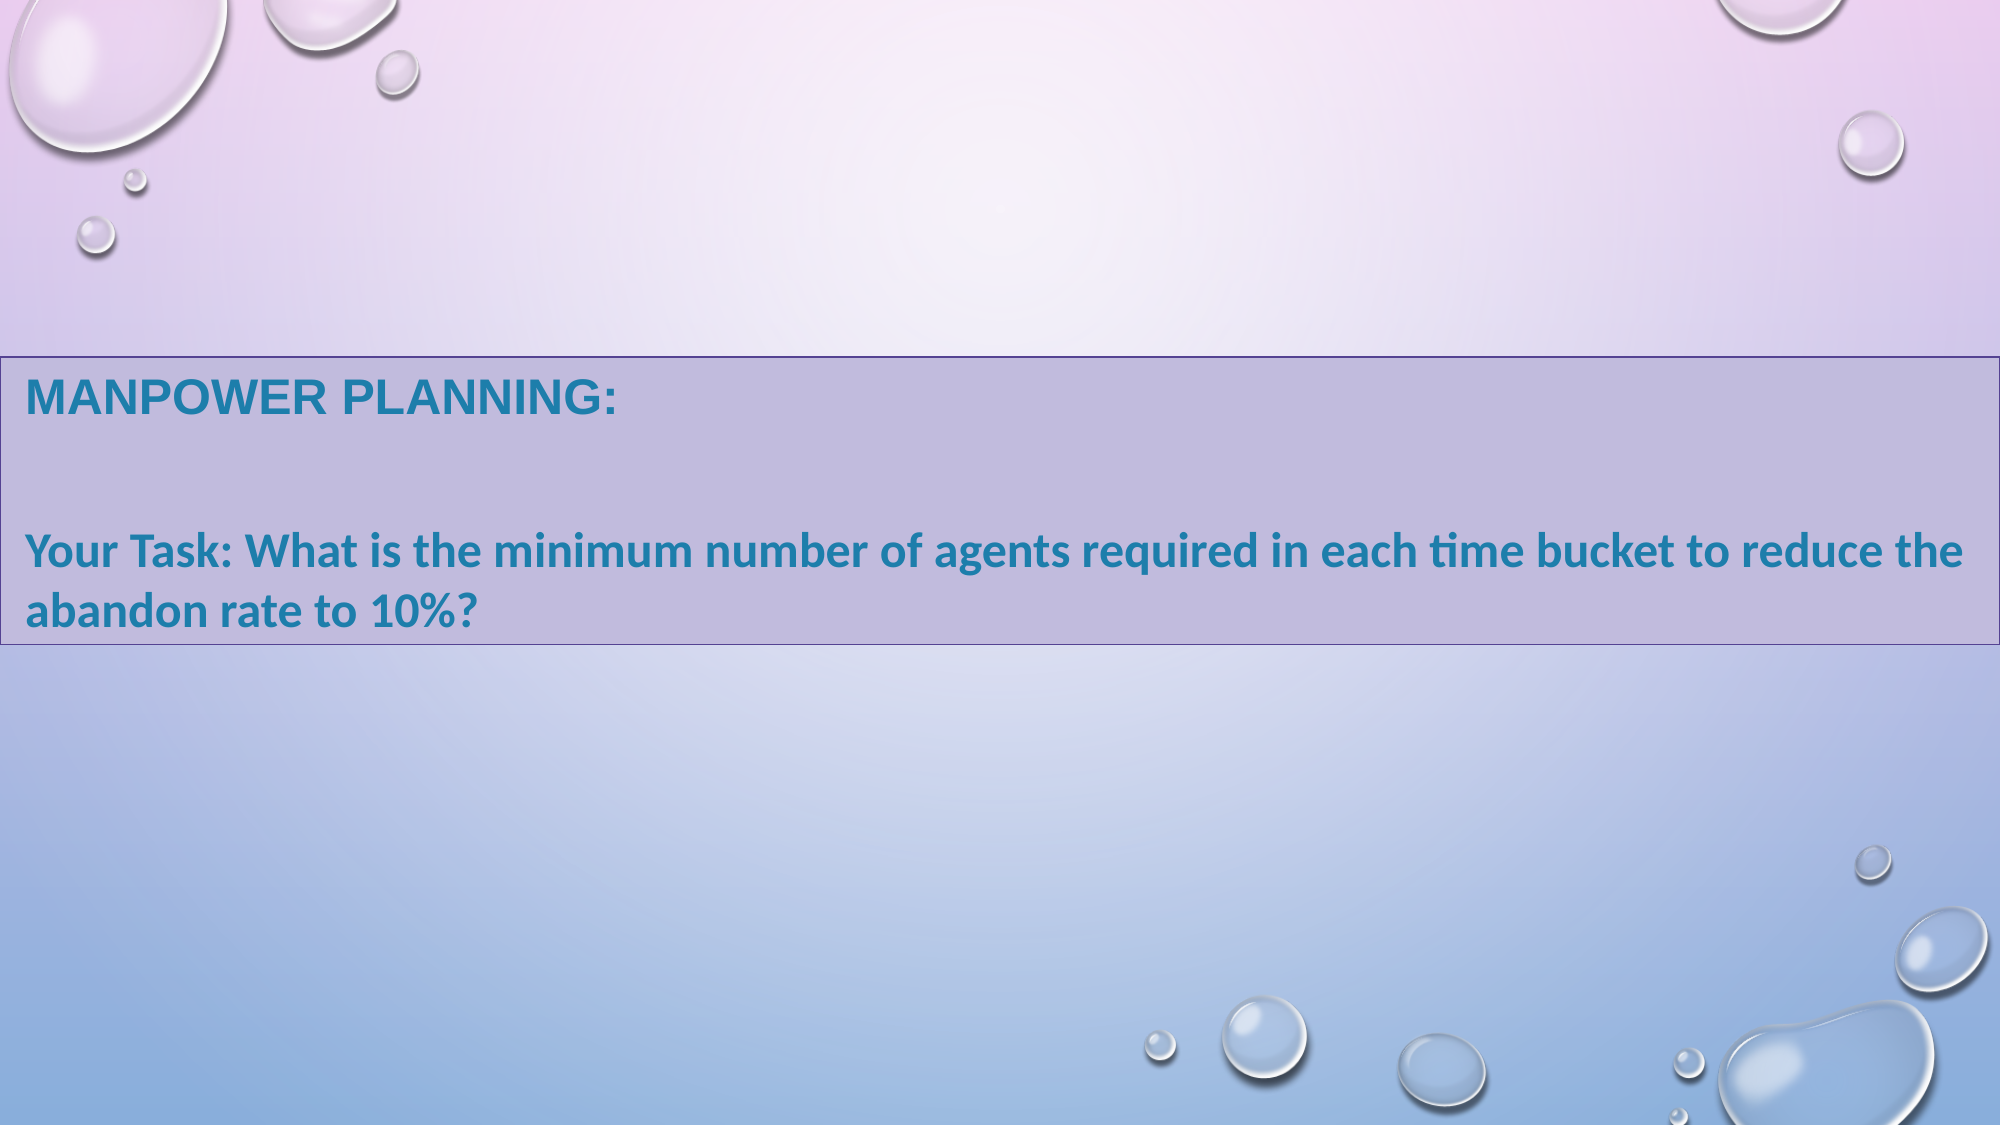

MANPOWER PLANNING:
Your Task: What is the minimum number of agents required in each time bucket to reduce the abandon rate to 10%?